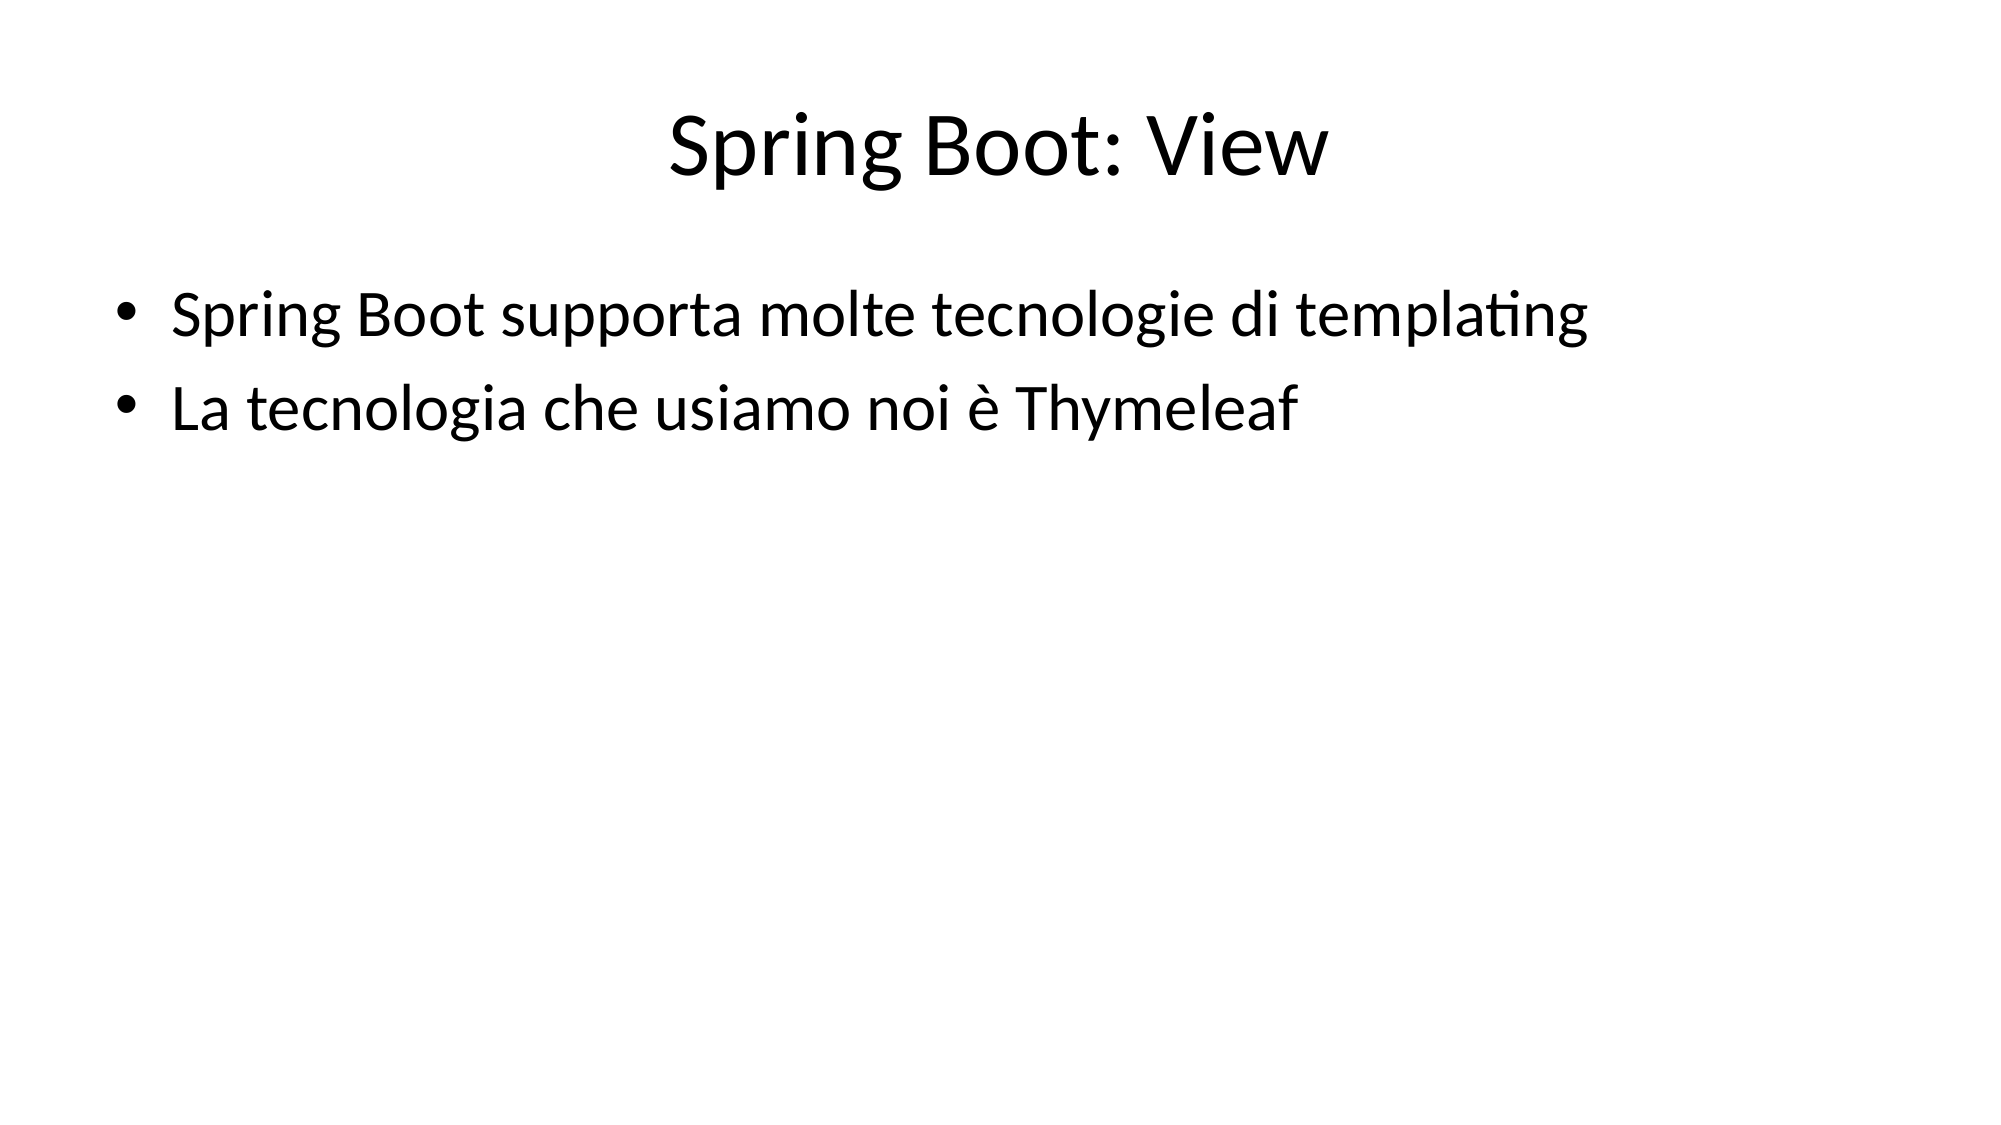

# Spring Boot: View
Spring Boot supporta molte tecnologie di templating
La tecnologia che usiamo noi è Thymeleaf